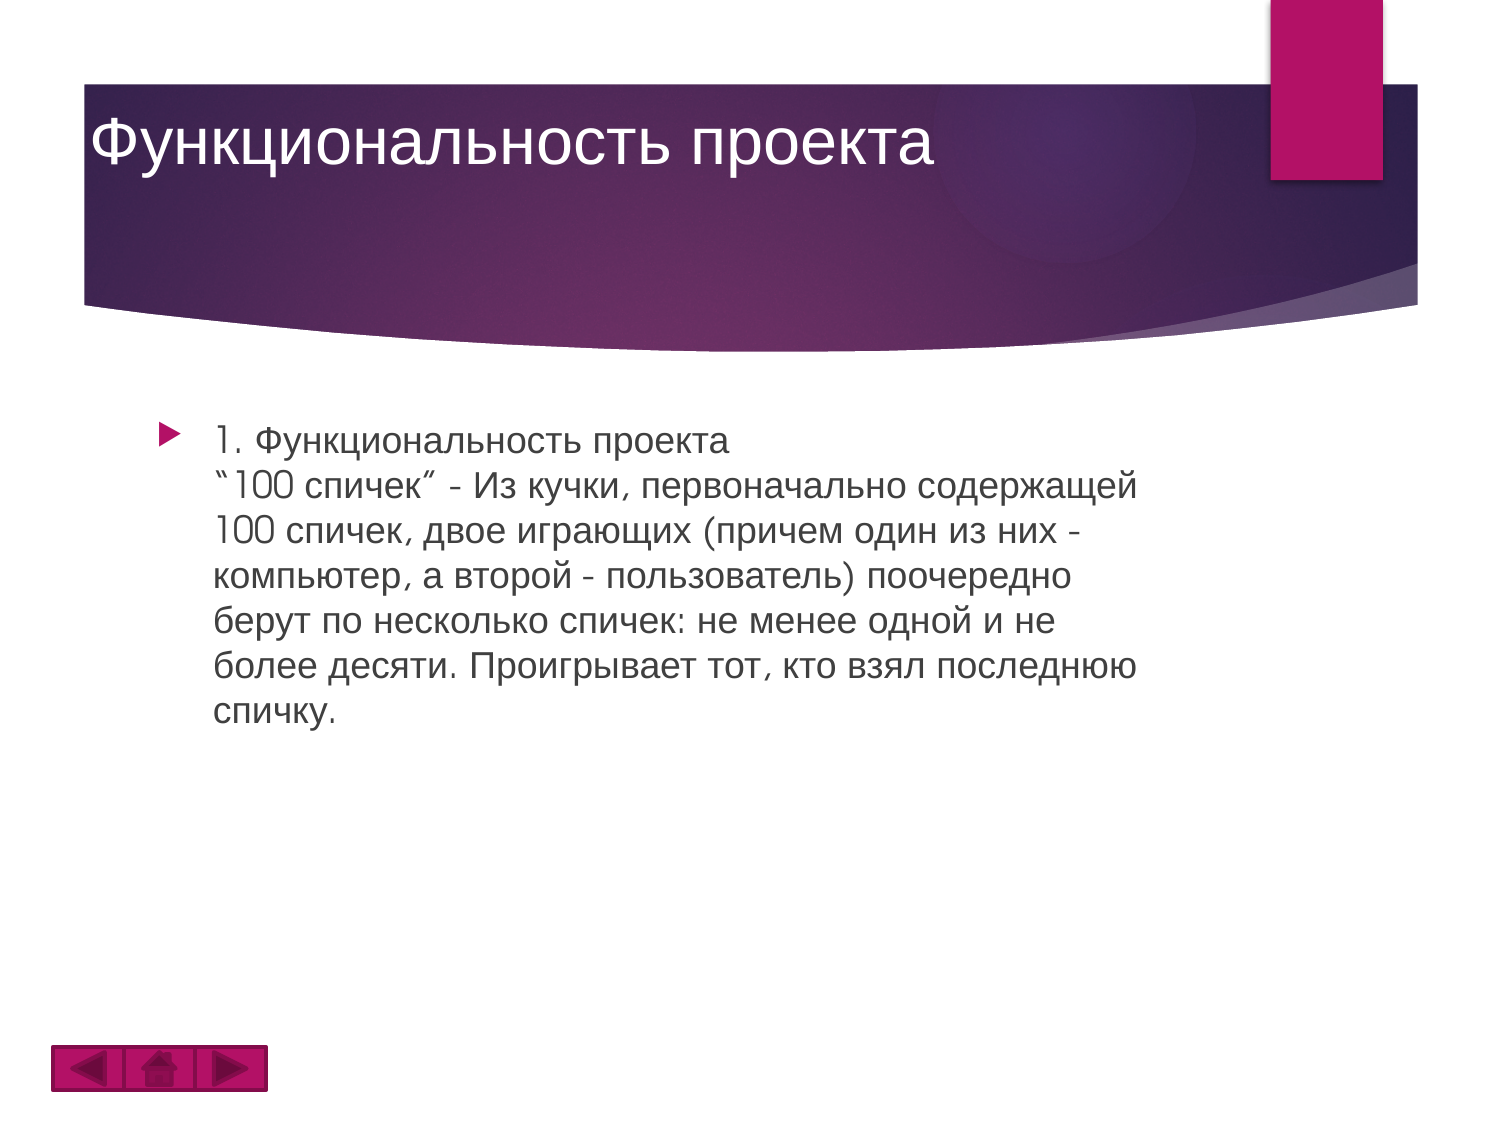

# Функциональность проекта
1. Функциональность проекта
“100 спичек” - Из кучки, первоначально содержащей 100 спичек, двое играющих (причем один из них - компьютер, а второй - пользователь) поочередно берут по несколько спичек: не менее одной и не более десяти. Проигрывает тот, кто взял последнюю спичку.